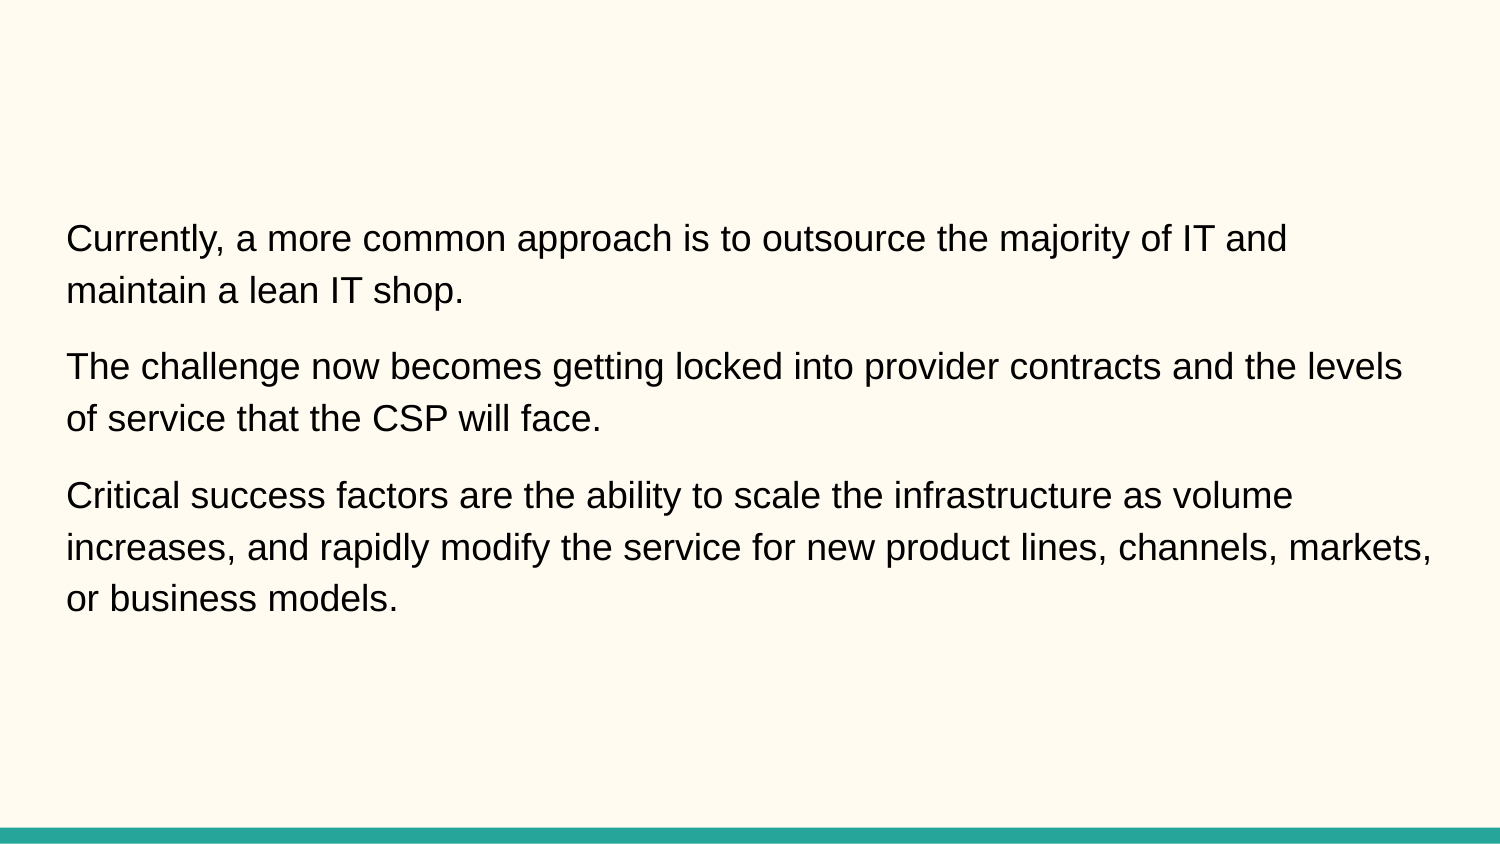

#
Currently, a more common approach is to outsource the majority of IT and maintain a lean IT shop.
The challenge now becomes getting locked into provider contracts and the levels of service that the CSP will face.
Critical success factors are the ability to scale the infrastructure as volume increases, and rapidly modify the service for new product lines, channels, markets, or business models.